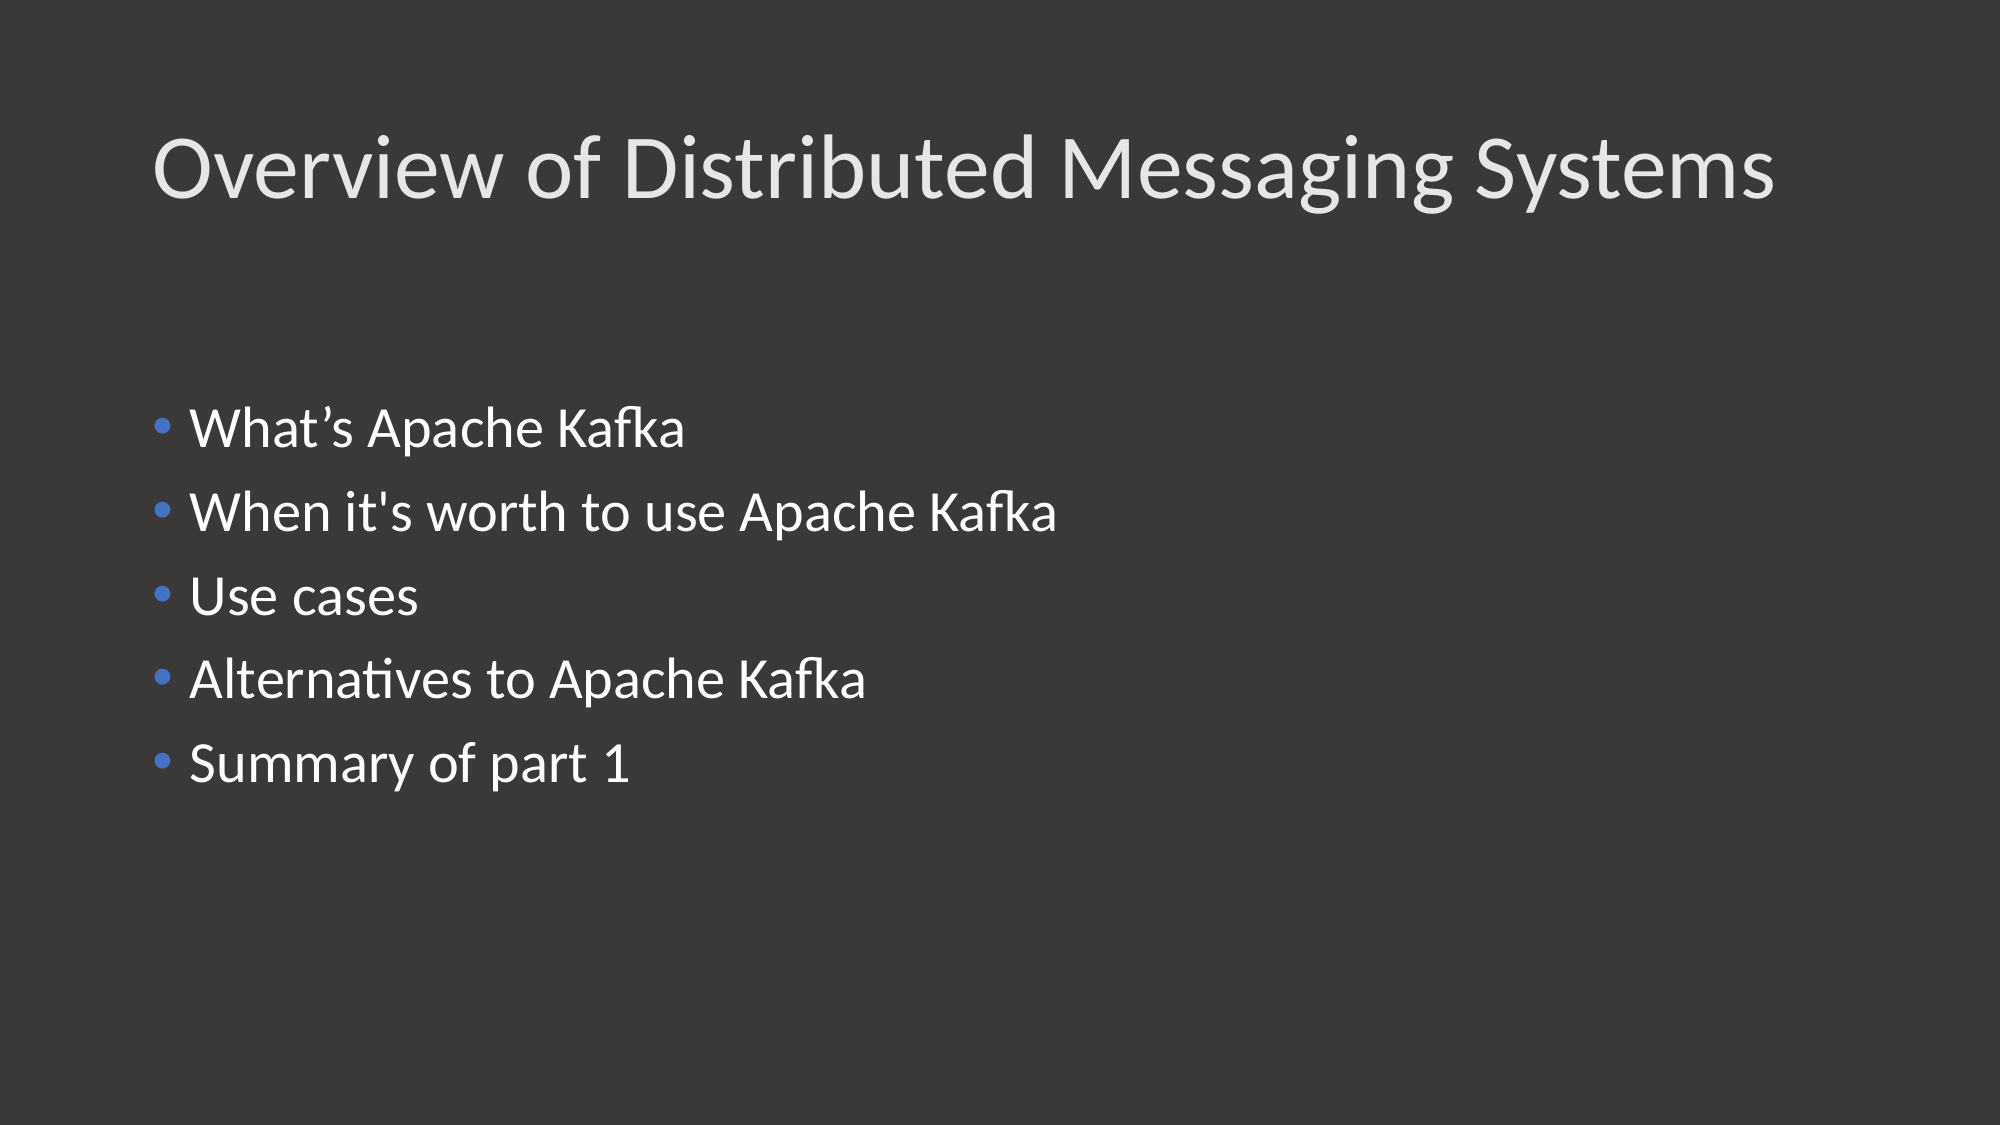

# Overview of Distributed Messaging Systems

What’s Apache Kafka
When it's worth to use Apache Kafka
Use cases
Alternatives to Apache Kafka
Summary of part 1